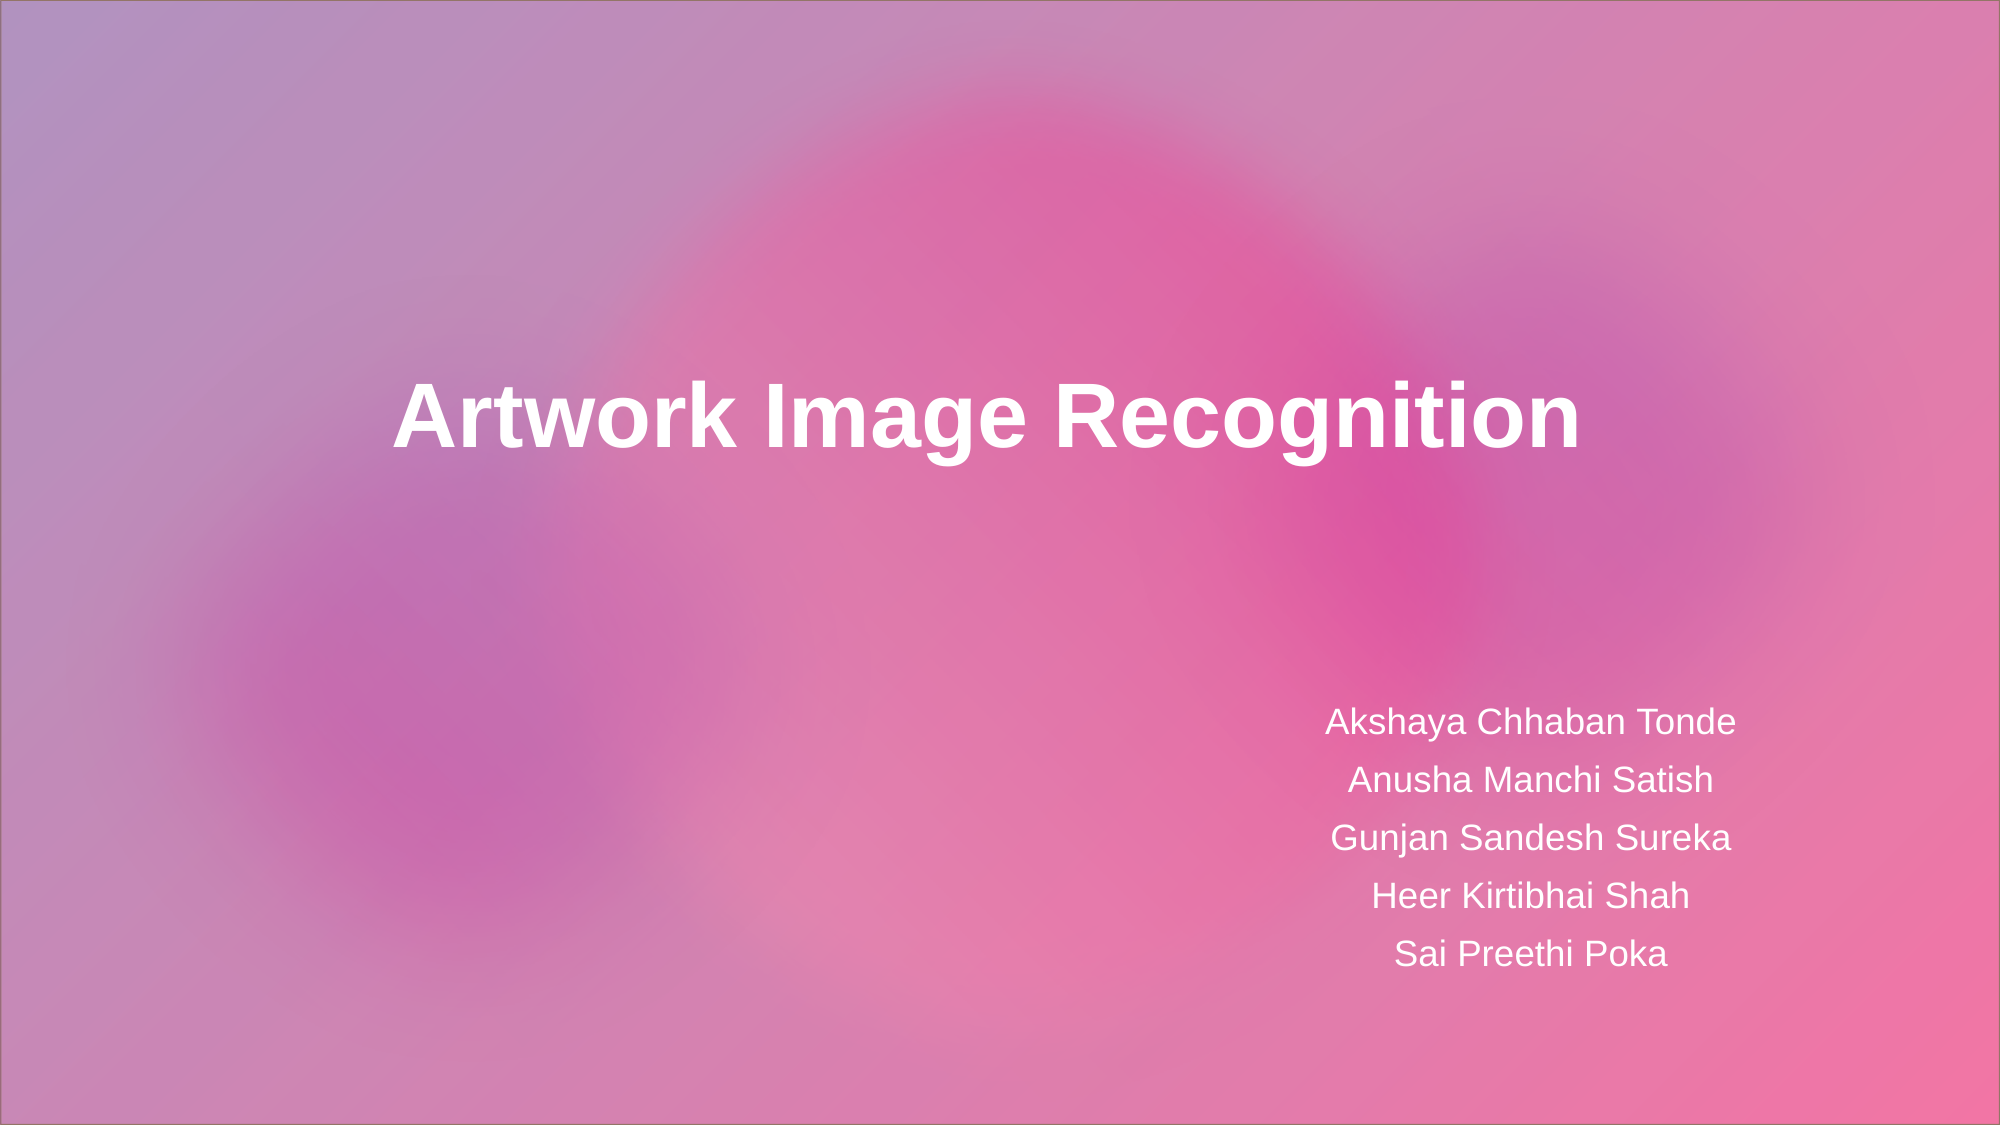

# Artwork Image Recognition
Akshaya Chhaban Tonde
Anusha Manchi Satish
Gunjan Sandesh Sureka
Heer Kirtibhai Shah
Sai Preethi Poka